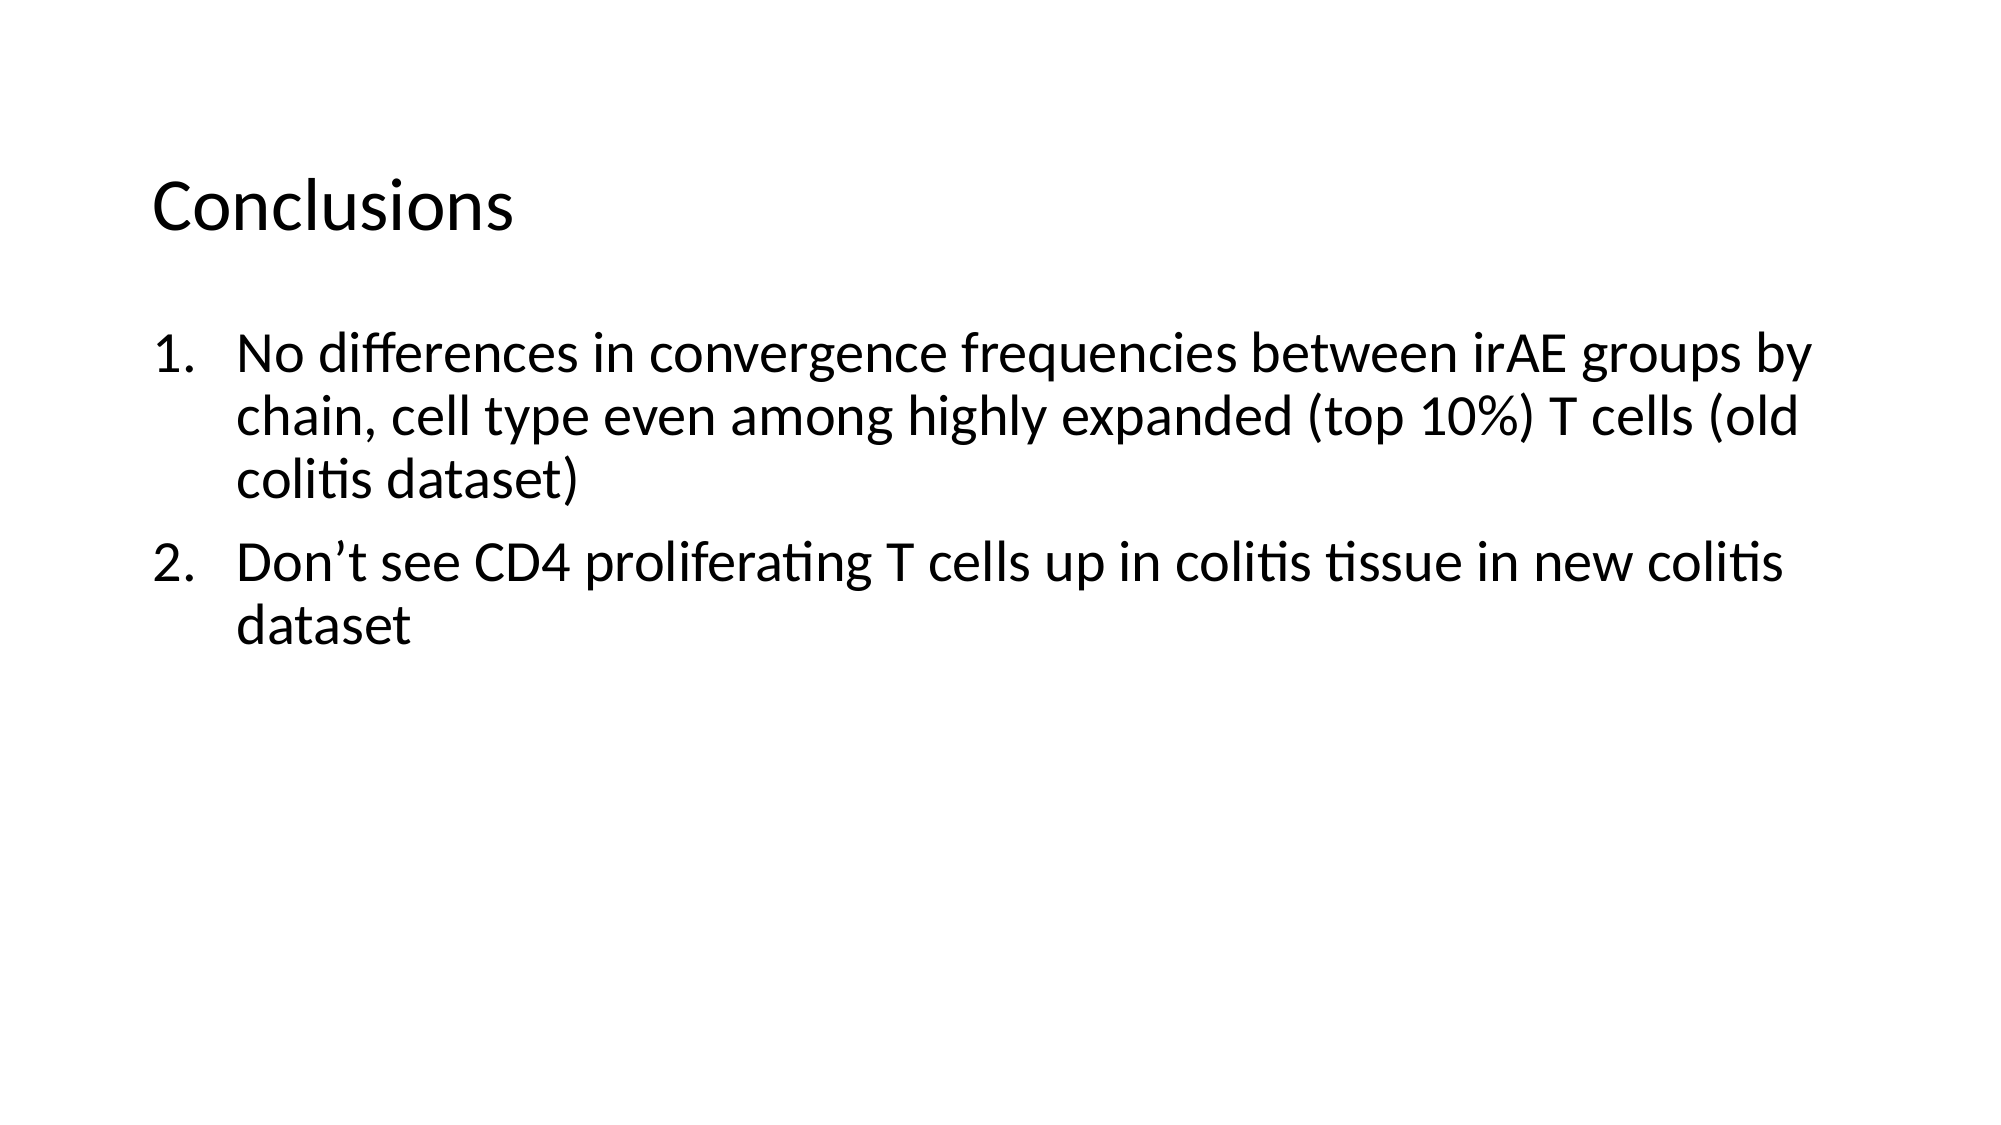

# Conclusions
No differences in convergence frequencies between irAE groups by chain, cell type even among highly expanded (top 10%) T cells (old colitis dataset)
Don’t see CD4 proliferating T cells up in colitis tissue in new colitis dataset